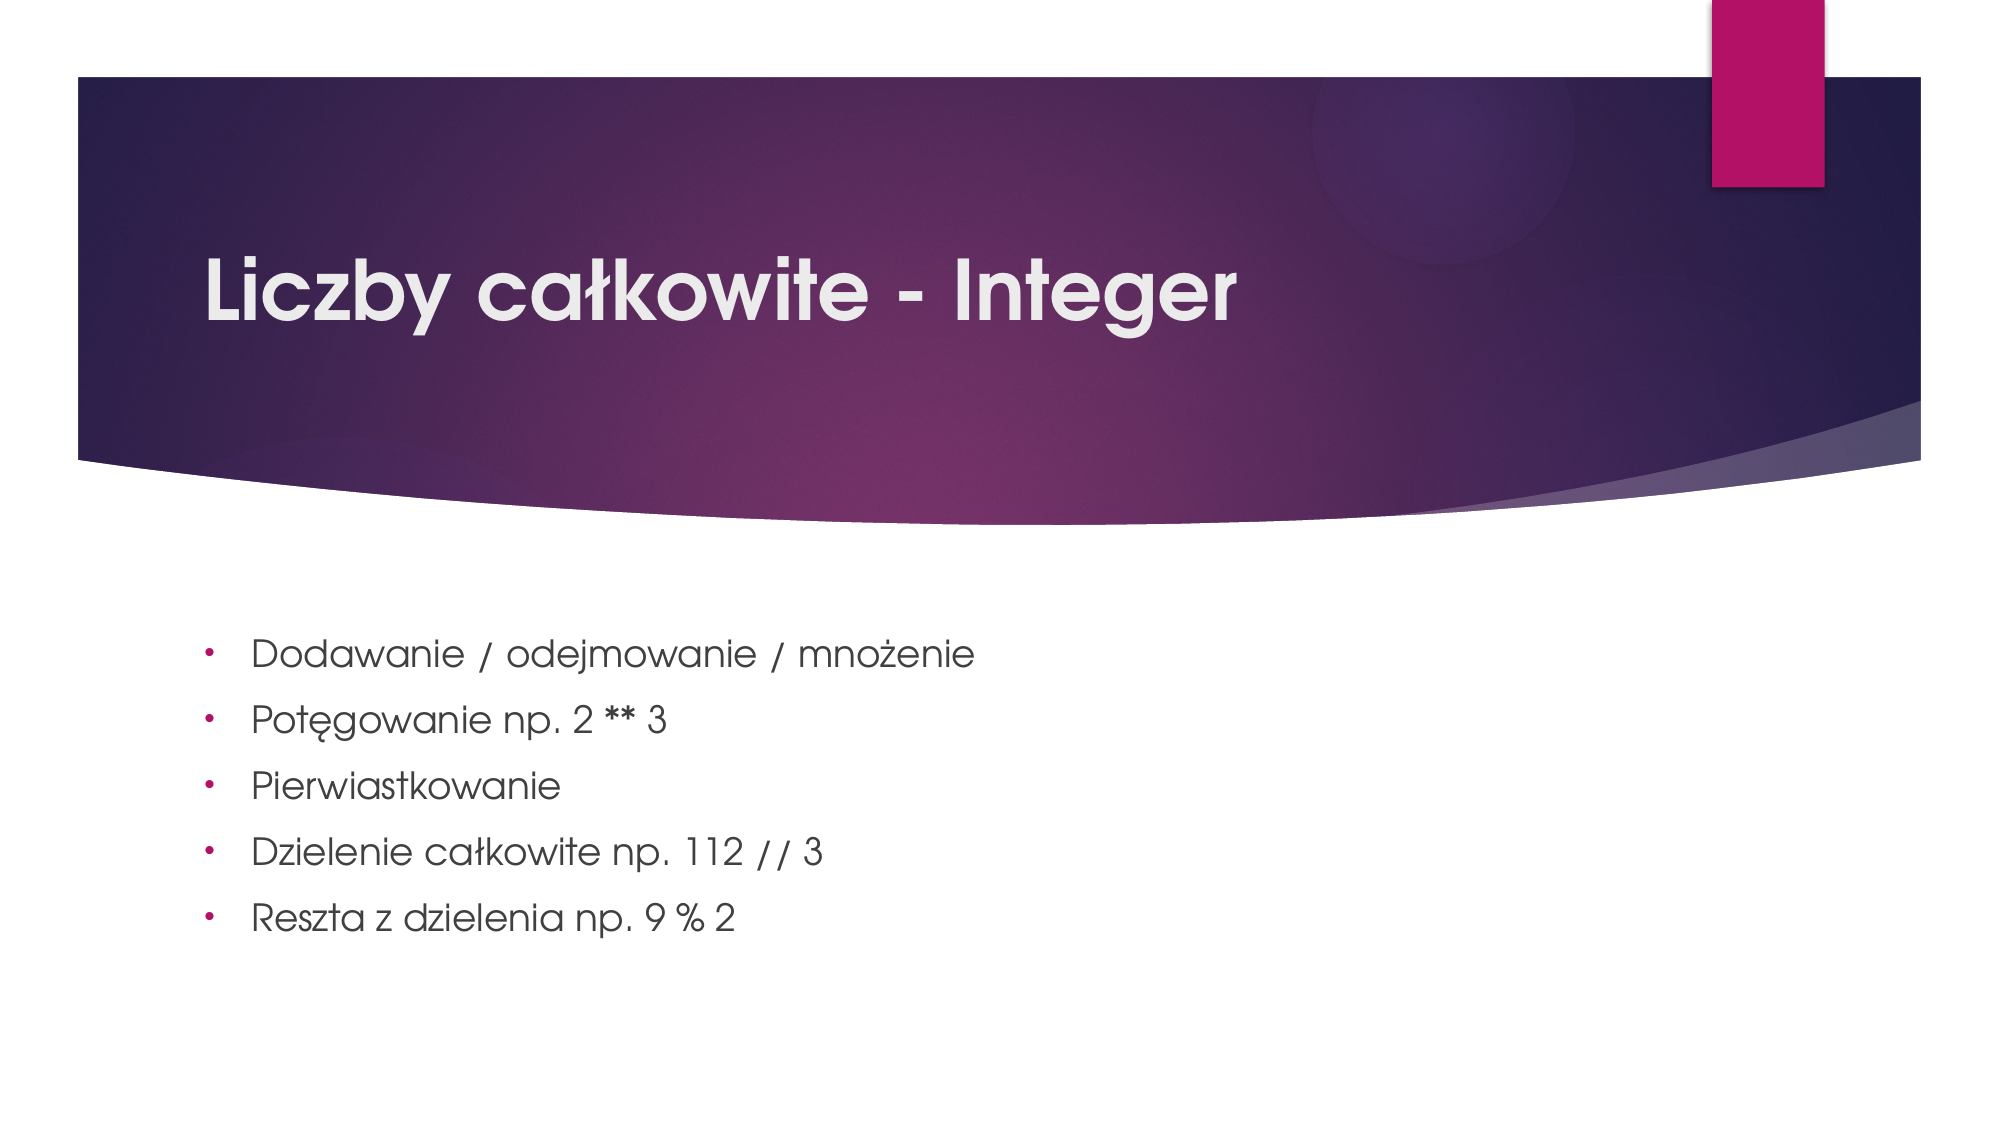

# Liczby całkowite - Integer
Dodawanie / odejmowanie / mnożenie
Potęgowanie np. 2 ** 3
Pierwiastkowanie
Dzielenie całkowite np. 112 // 3
Reszta z dzielenia np. 9 % 2